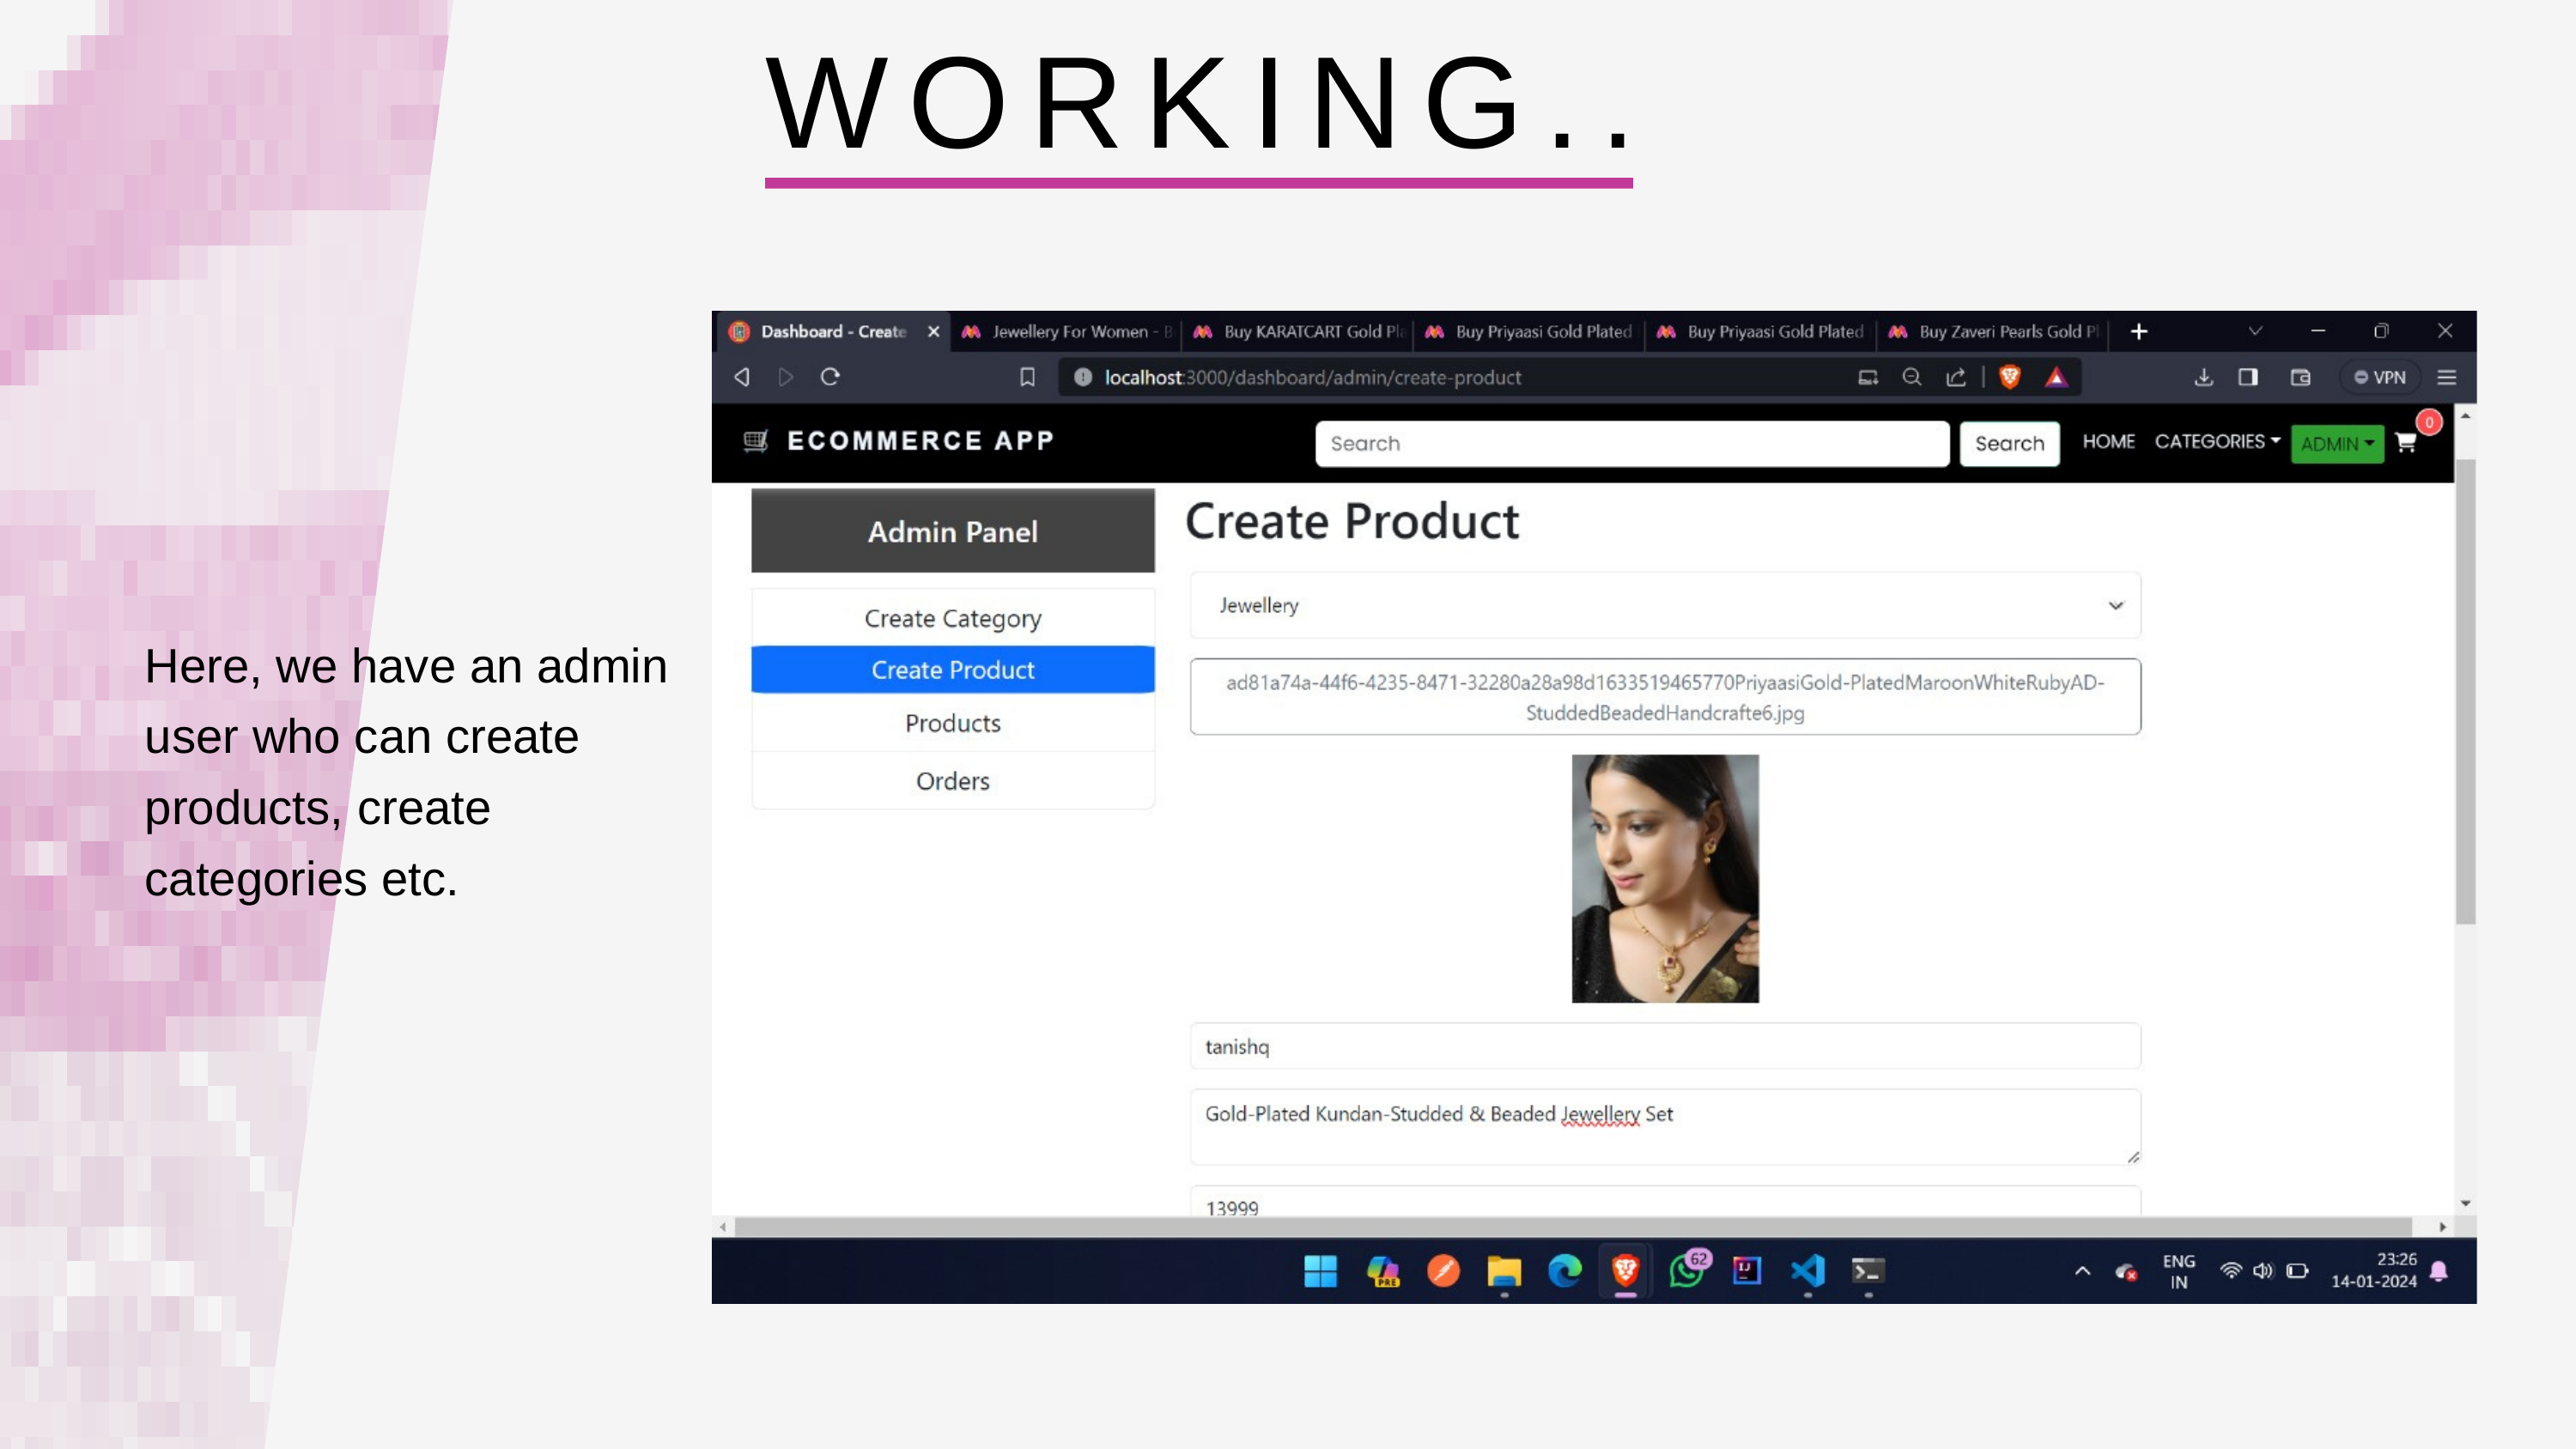

WORKING..

Here, we have an admin user who can create products, create categories etc.